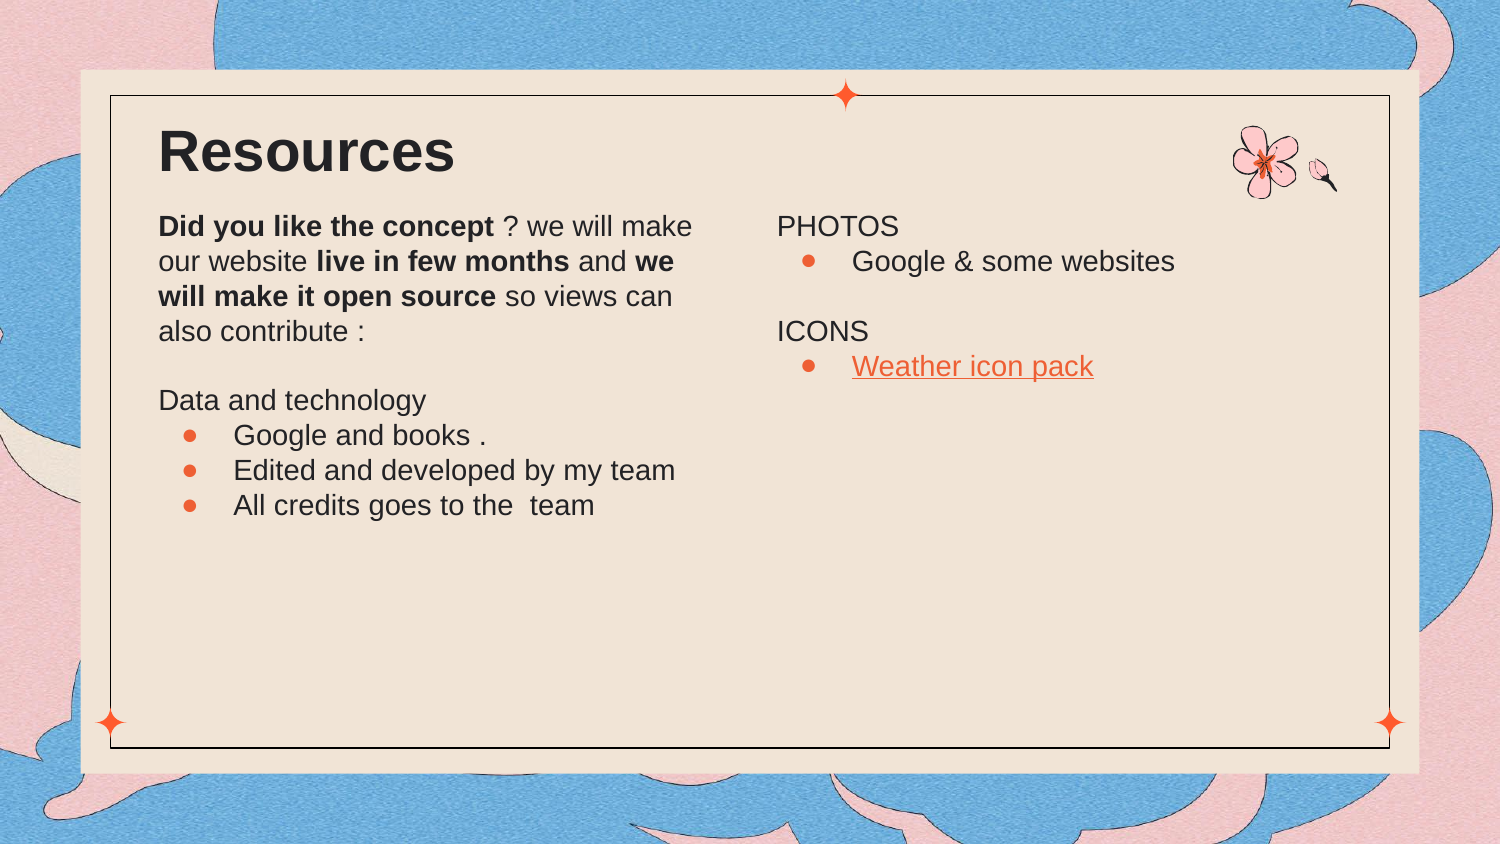

# Resources

Did you like the concept ? we will make our website live in few months and we will make it open source so views can also contribute :

Data and technology
Google and books .
Edited and developed by my team
All credits goes to the  team
PHOTOS
Google & some websites

ICONS
Weather icon pack